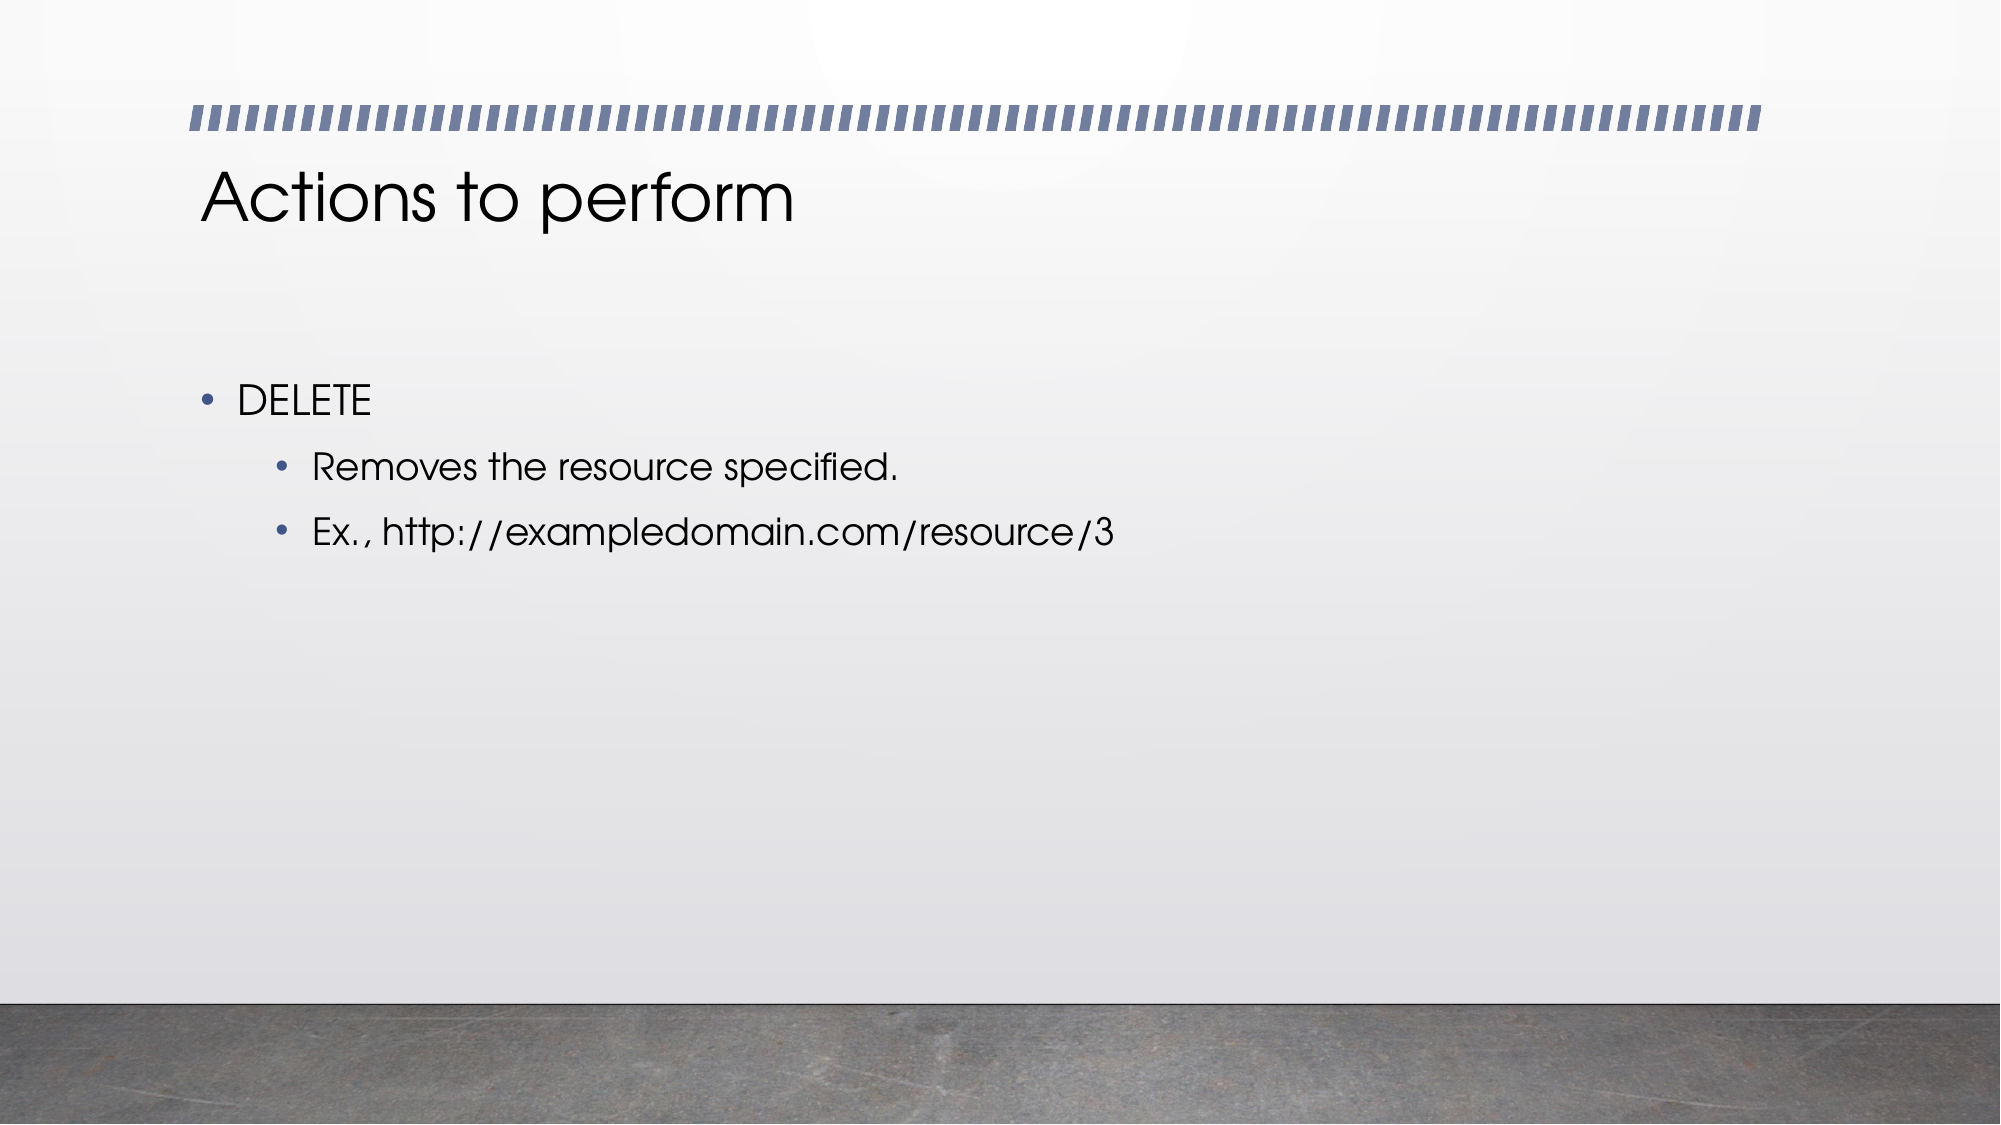

# Actions to perform
DELETE
Removes the resource specified.
Ex., http://exampledomain.com/resource/3